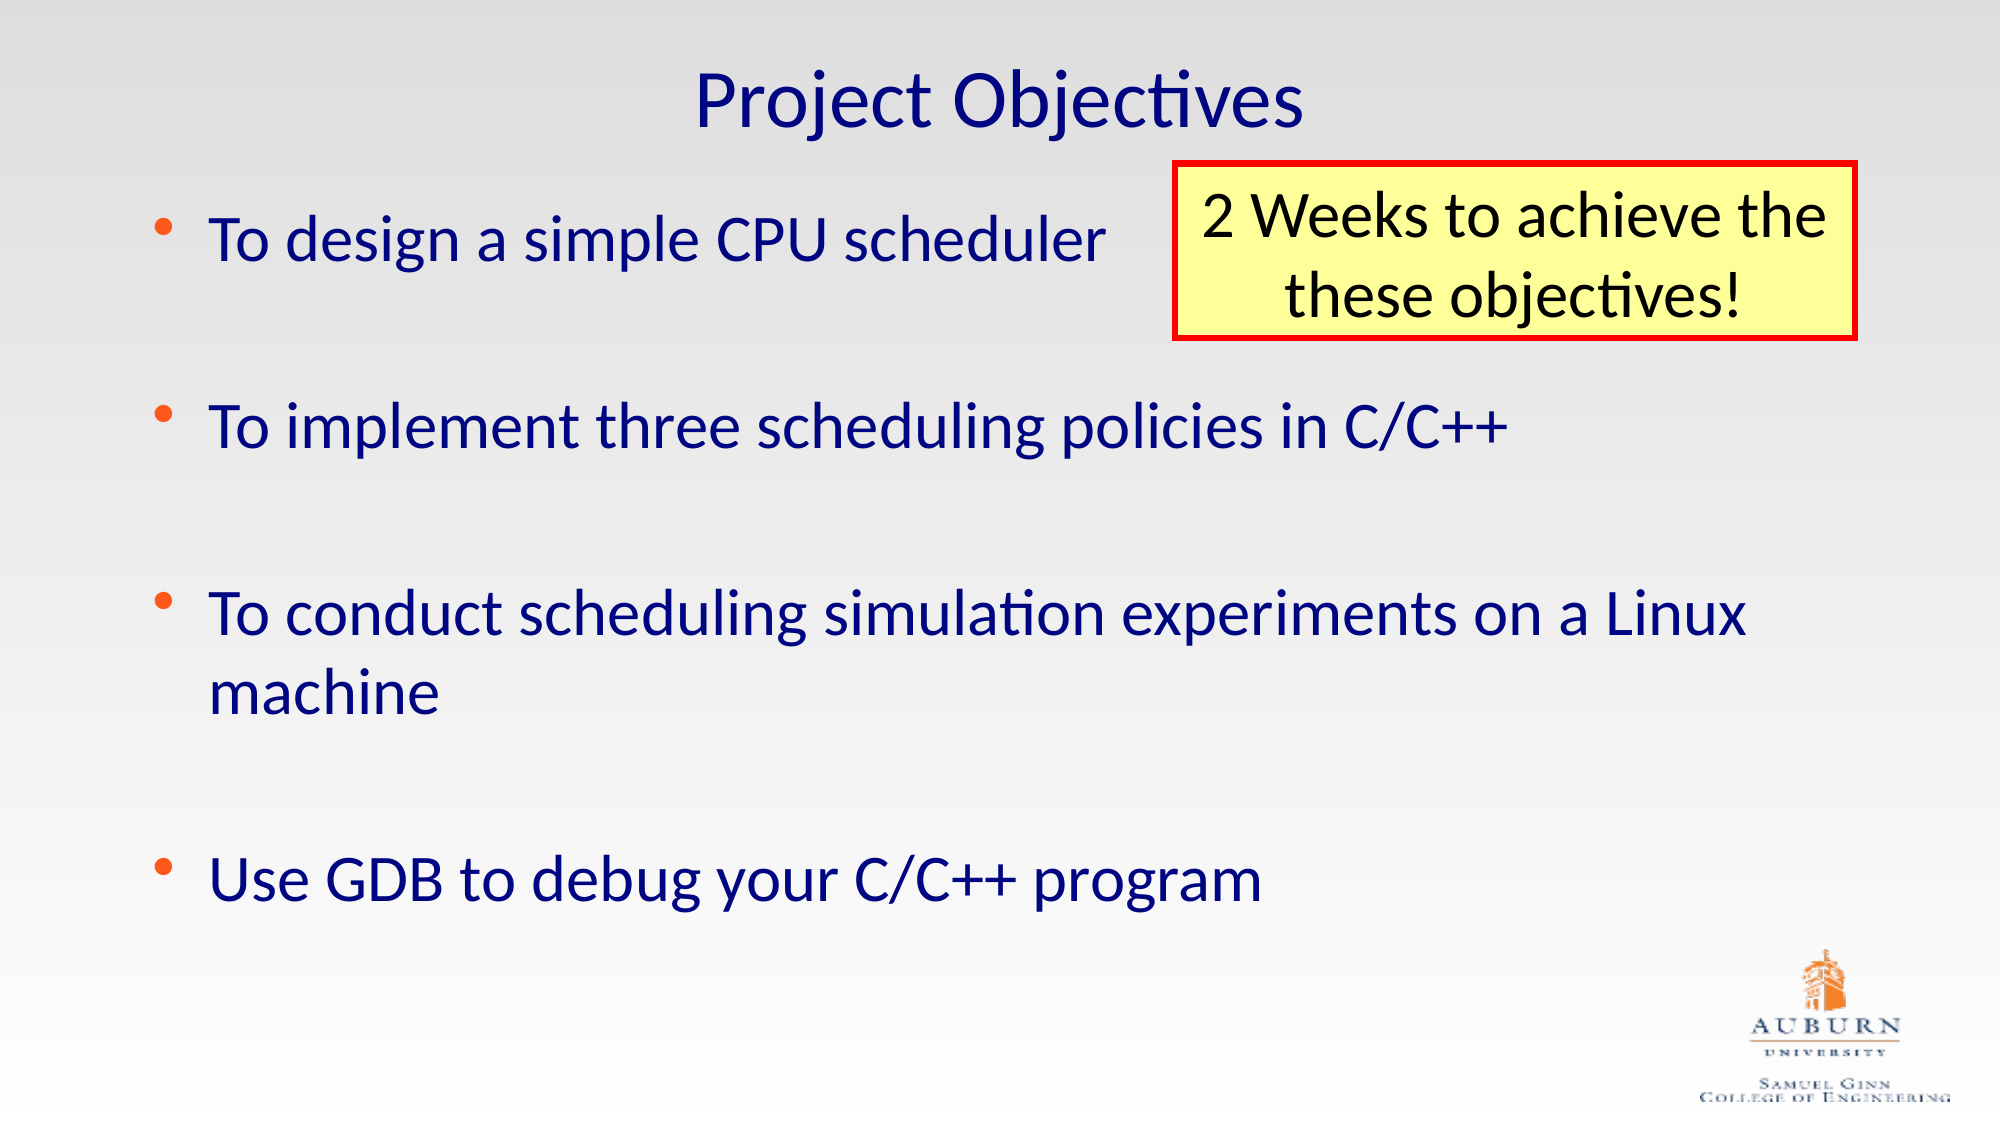

Project Objectives
2 Weeks to achieve the these objectives!
To design a simple CPU scheduler

To implement three scheduling policies in C/C++

To conduct scheduling simulation experiments on a Linux machine

Use GDB to debug your C/C++ program